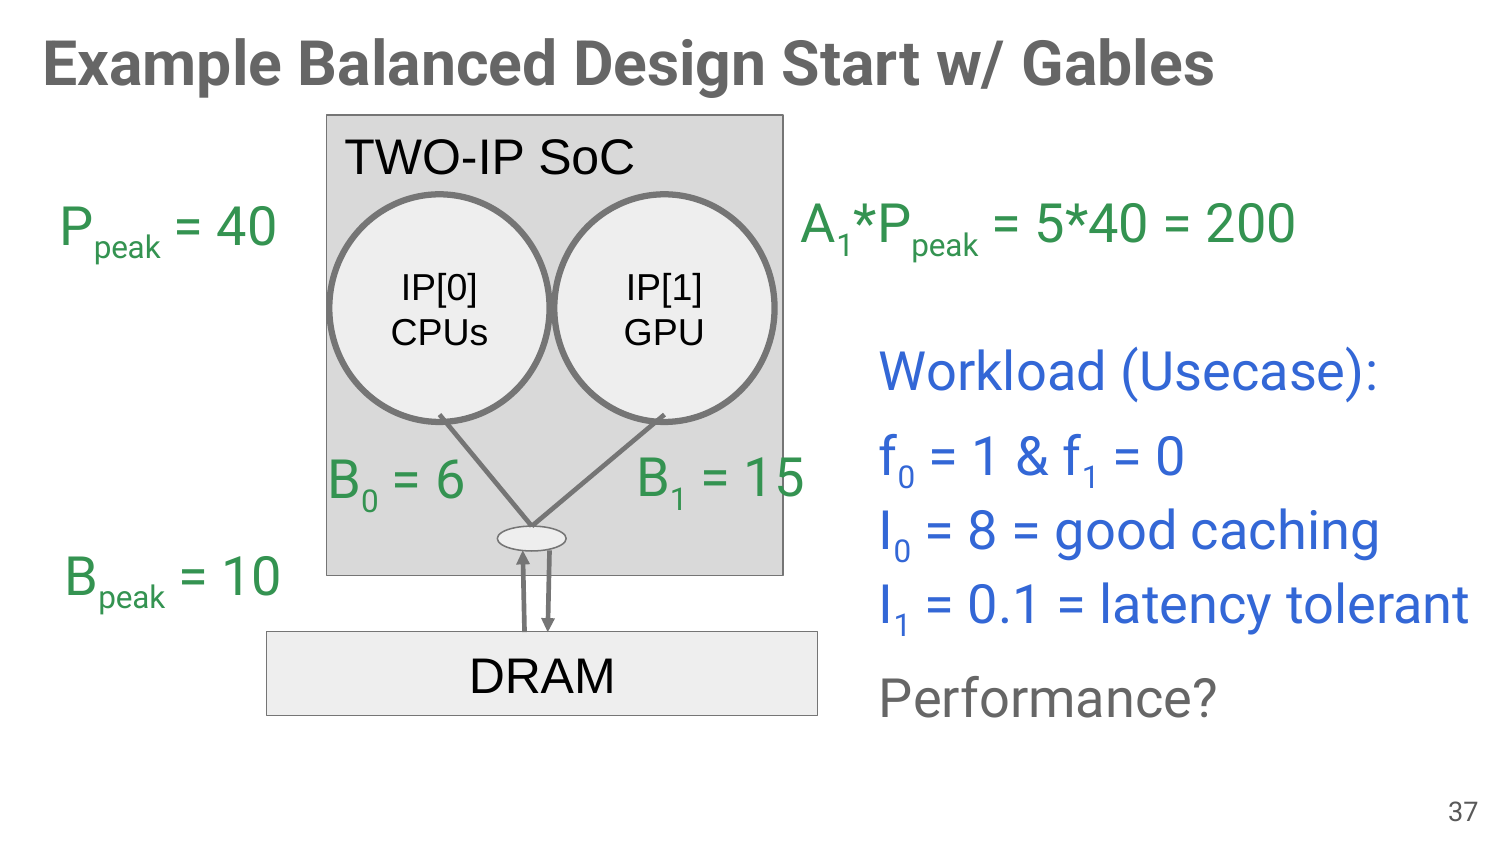

Example Balanced Design Start w/ Gables
TWO-IP SoC

A1*Ppeak = 5*40 = 200
Ppeak = 40

IP[0]
CPUs
IP[1]
GPU
Workload (Usecase):

f0 = 1 & f1 = 0
I0 = 8 = good caching
I1 = 0.1 = latency tolerant

Performance?
B1 = 15

B0 = 6

Bpeak = 10

DRAM
37